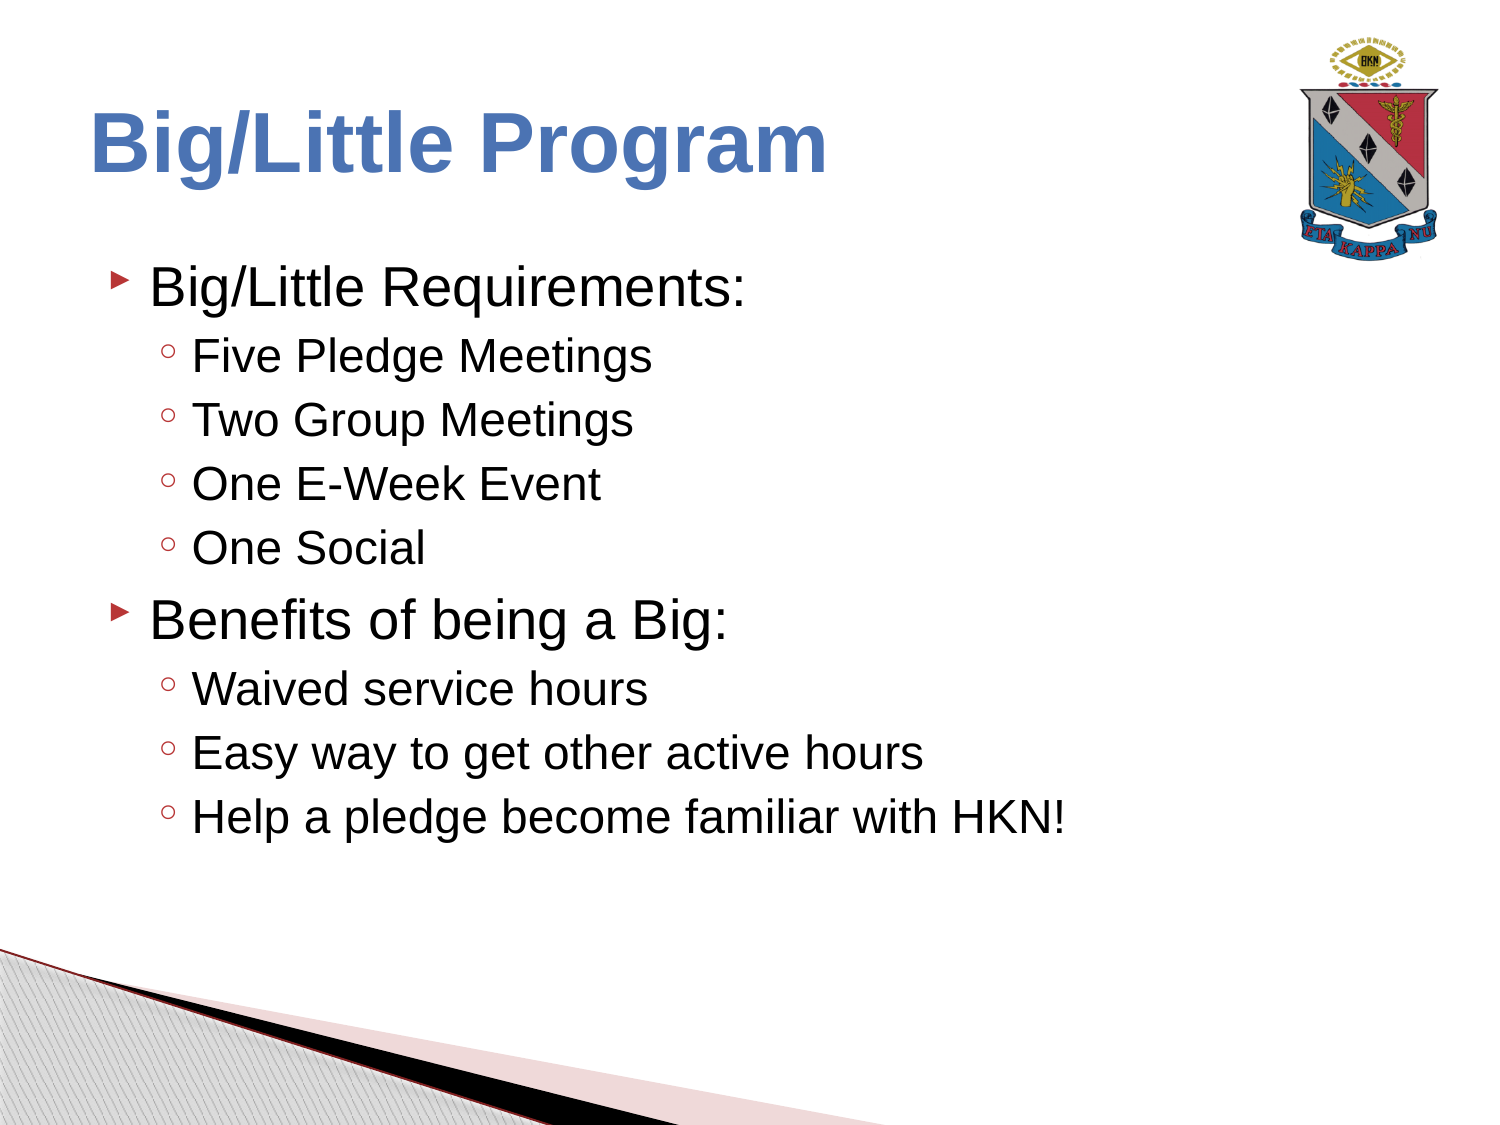

# Big/Little Program
Big/Little Requirements:
Five Pledge Meetings
Two Group Meetings
One E-Week Event
One Social
Benefits of being a Big:
Waived service hours
Easy way to get other active hours
Help a pledge become familiar with HKN!